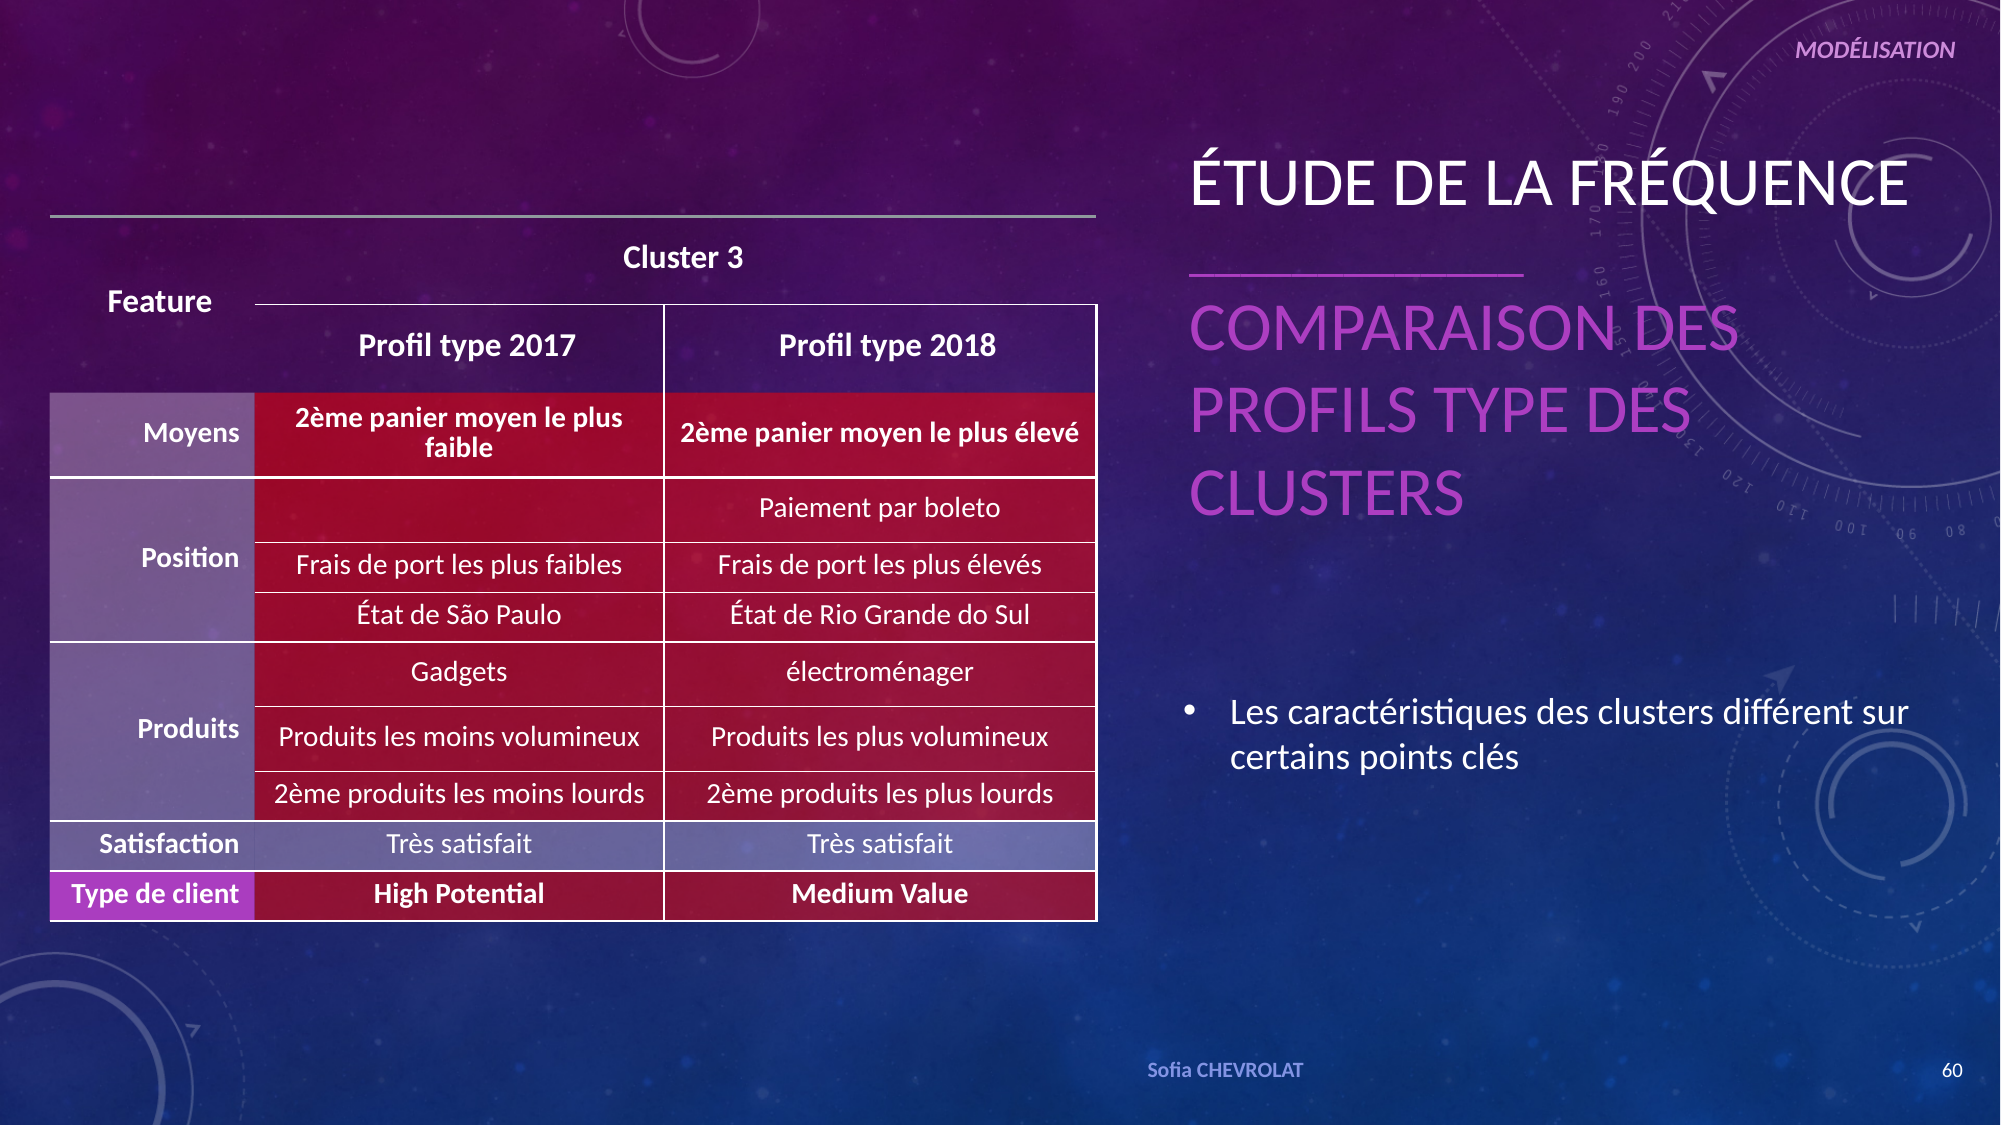

MODÉLISATION
ÉtUDE DE LA FRéQUENCE
_____________
COMPARAISON DES PROFILS TYPE des clusters
| Feature | Cluster 3 |  |
| --- | --- | --- |
|  | Profil type 2017 | Profil type 2018 |
| Moyens | 2ème panier moyen le plus faible | 2ème panier moyen le plus élevé |
| Position |  | Paiement par boleto |
|  | Frais de port les plus faibles | Frais de port les plus élevés |
|  | État de São Paulo | État de Rio Grande do Sul |
| Produits | Gadgets | électroménager |
|  | Produits les moins volumineux | Produits les plus volumineux |
|  | 2ème produits les moins lourds | 2ème produits les plus lourds |
| Satisfaction | Très satisfait | Très satisfait |
| Type de client | High Potential | Medium Value |
Les caractéristiques des clusters différent sur certains points clés

Sofia CHEVROLAT
60